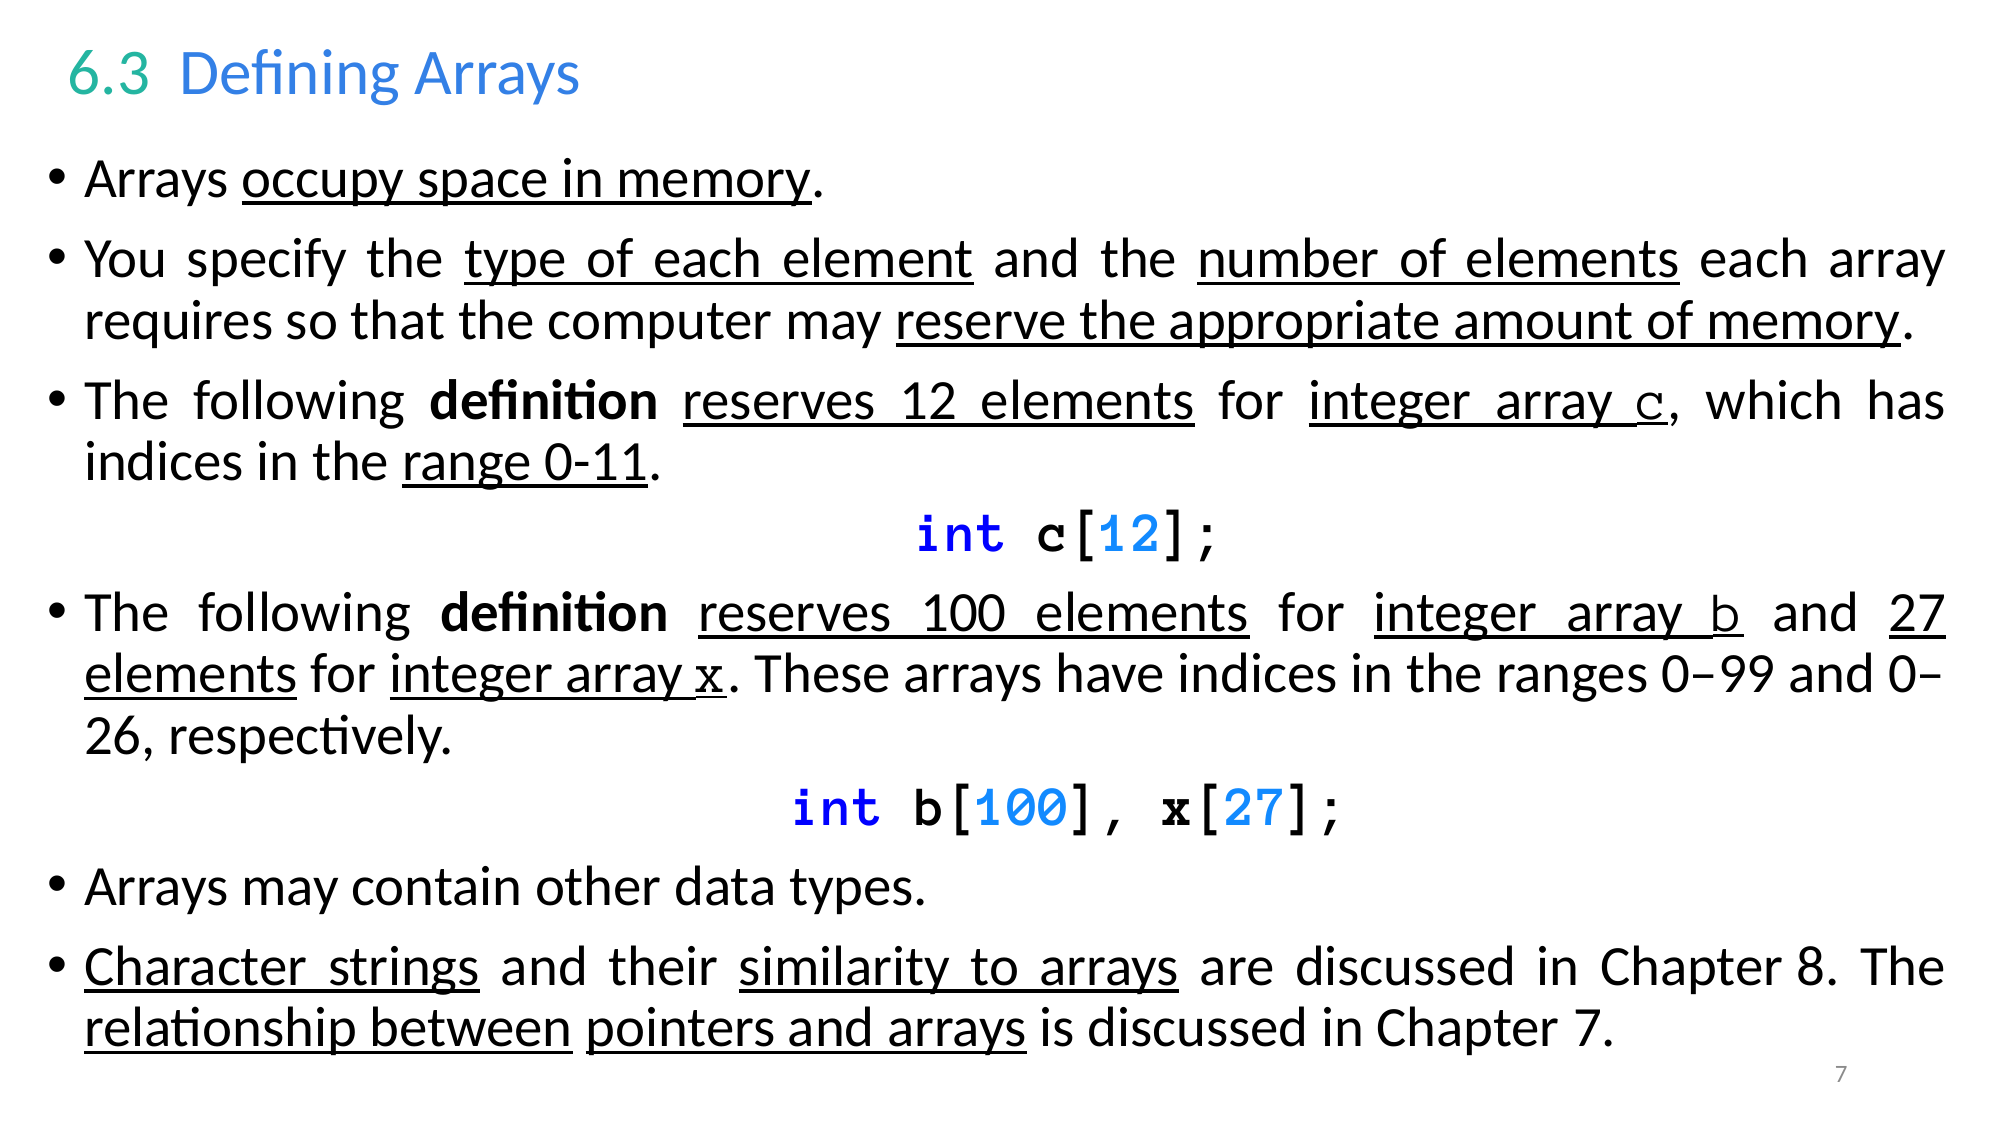

# 6.3  Defining Arrays
Arrays occupy space in memory.
You specify the type of each element and the number of elements each array requires so that the computer may reserve the appropriate amount of memory.
The following definition reserves 12 elements for integer array c, which has indices in the range 0-11.
int c[12];
The following definition reserves 100 elements for integer array b and 27 elements for integer array x. These arrays have indices in the ranges 0–99 and 0–26, respectively.
int b[100], x[27];
Arrays may contain other data types.
Character strings and their similarity to arrays are discussed in Chapter 8. The relationship between pointers and arrays is discussed in Chapter 7.

7